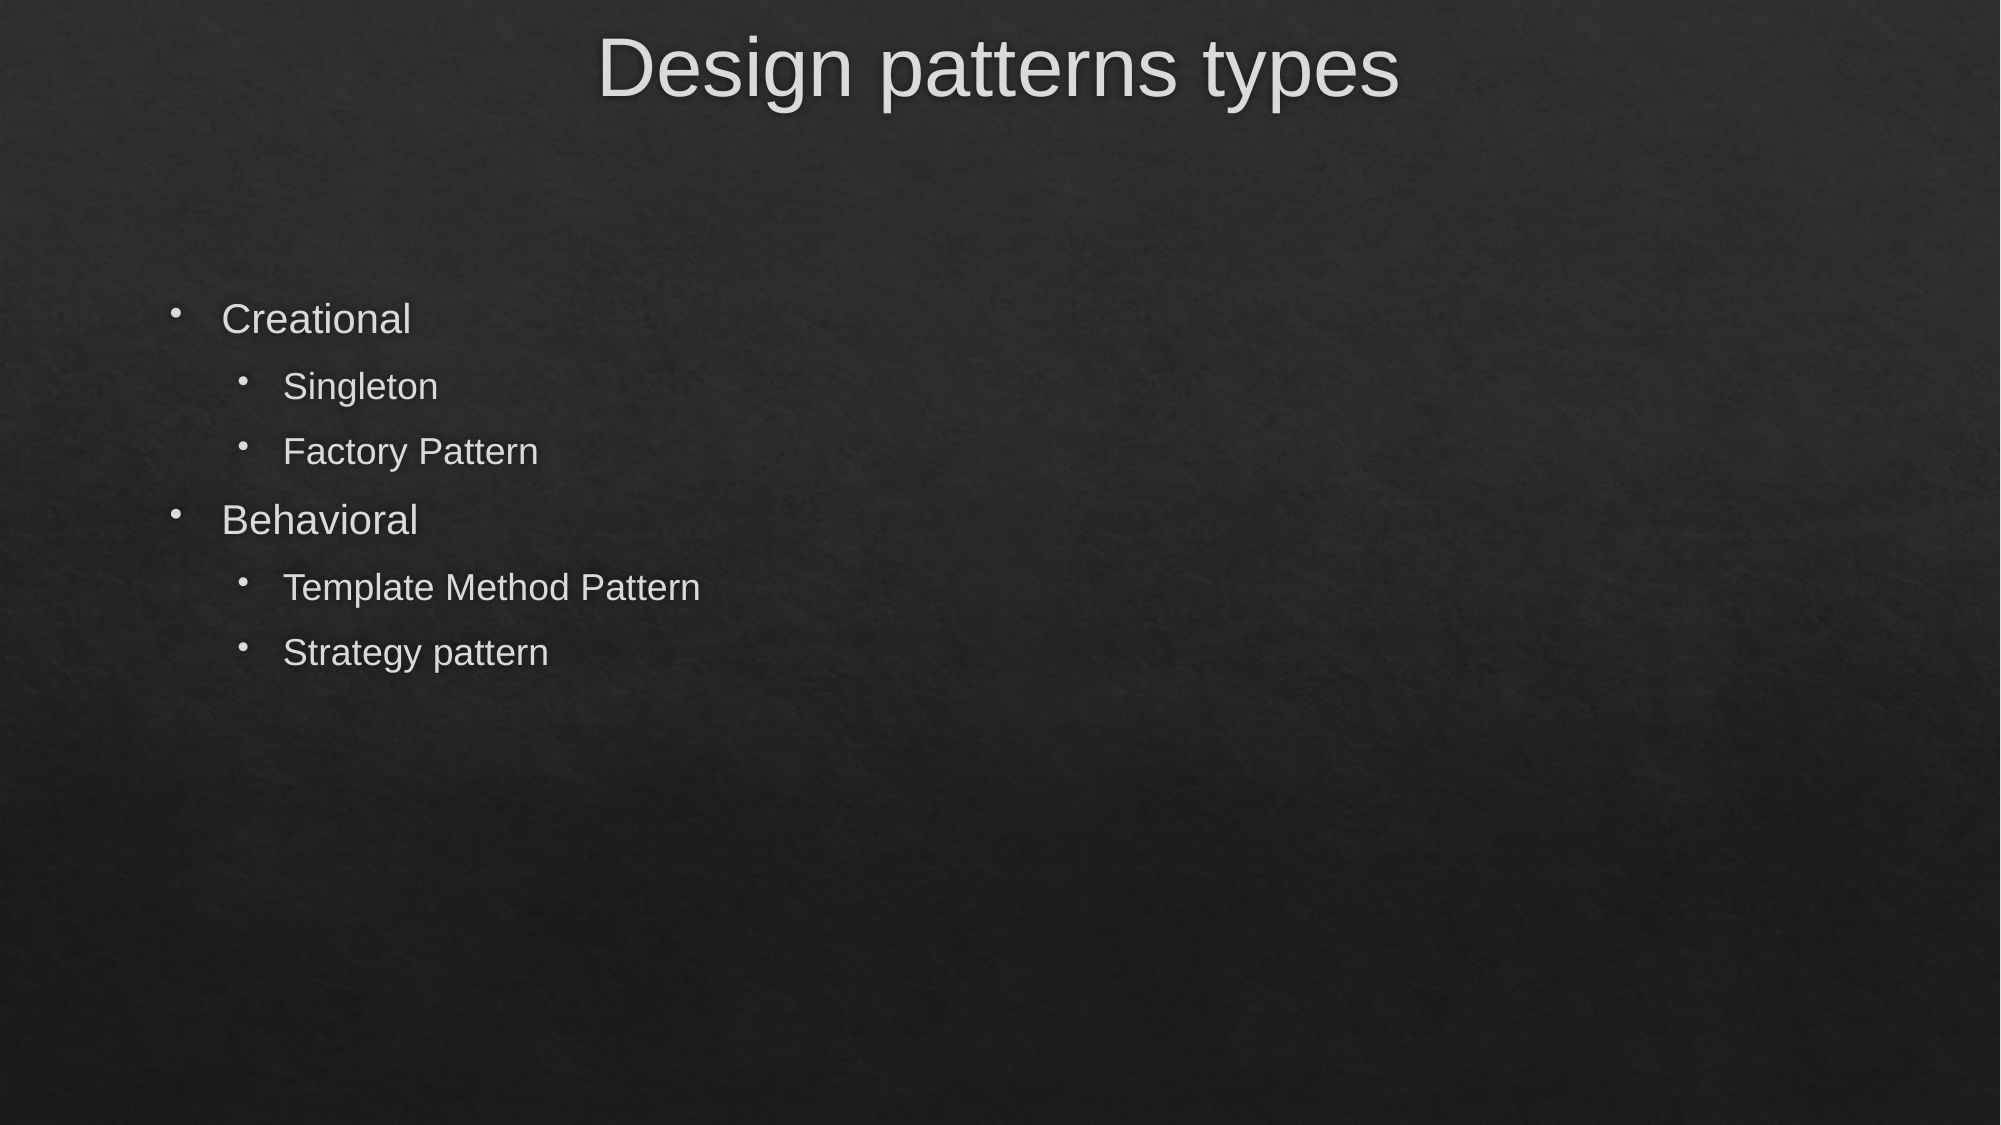

# Design patterns types
Creational
Singleton
Factory Pattern
Behavioral
Template Method Pattern
Strategy pattern